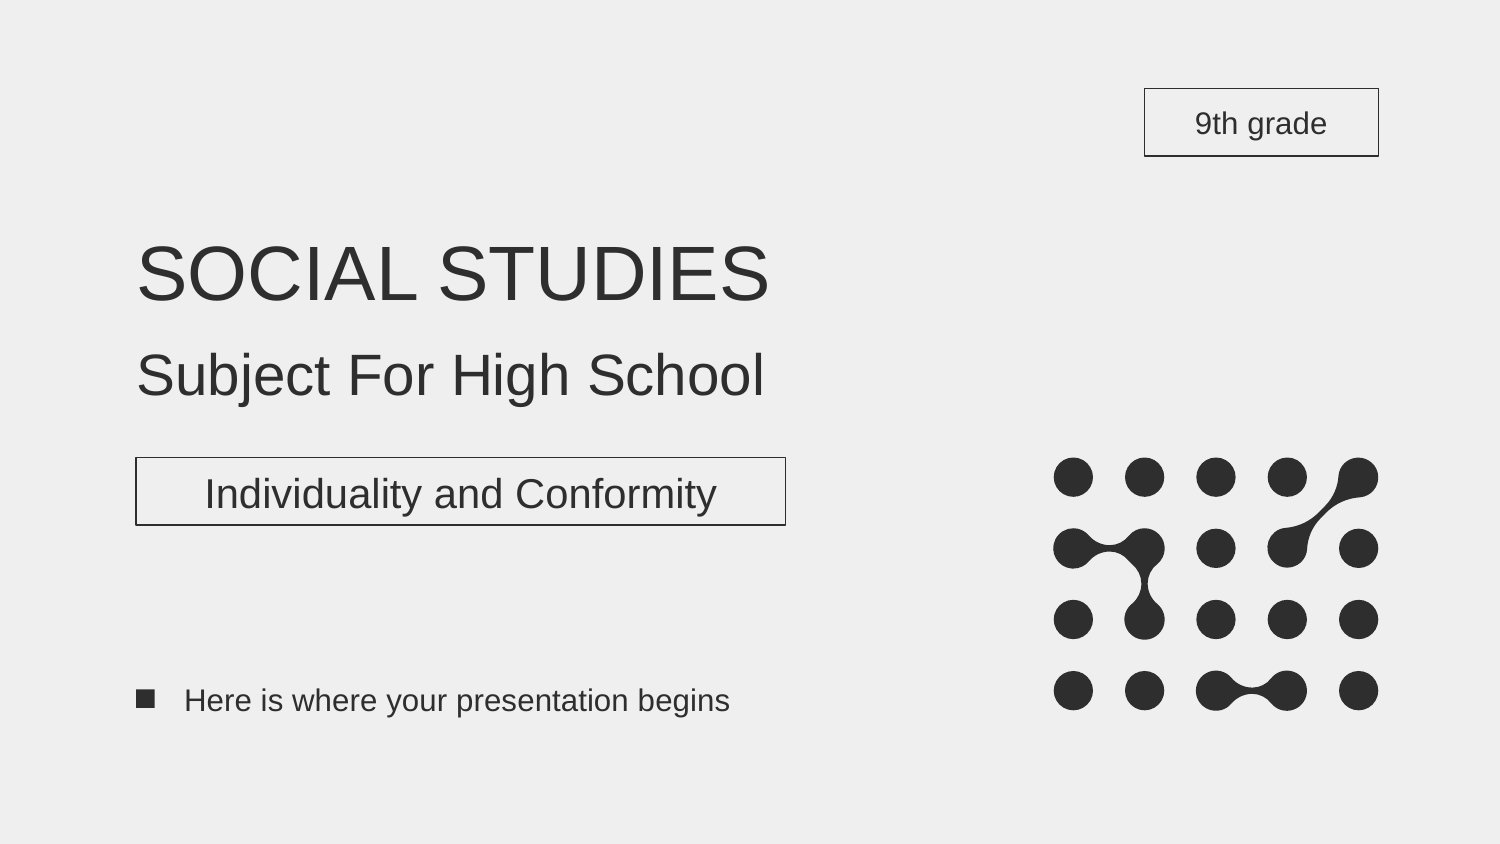

9th grade
# SOCIAL STUDIES
Subject For High School
Individuality and Conformity
Here is where your presentation begins